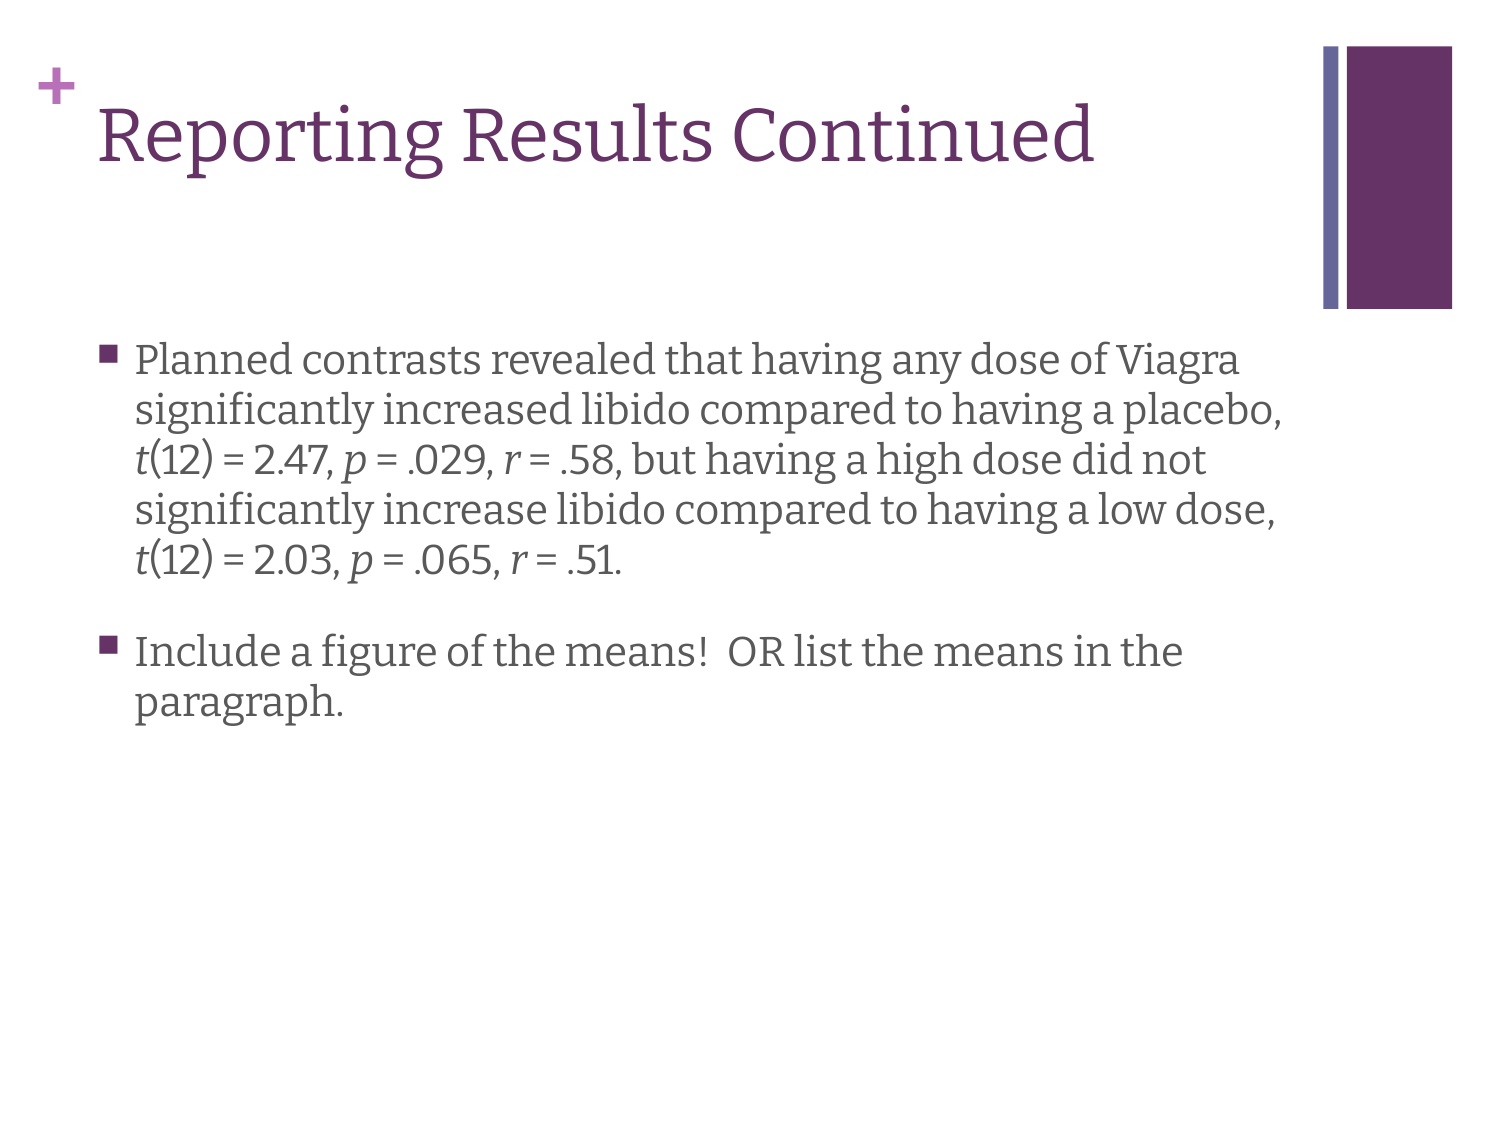

# Reporting Results Continued
Planned contrasts revealed that having any dose of Viagra significantly increased libido compared to having a placebo, t(12) = 2.47, p = .029, r = .58, but having a high dose did not significantly increase libido compared to having a low dose, t(12) = 2.03, p = .065, r = .51.
Include a figure of the means!  OR list the means in the paragraph.